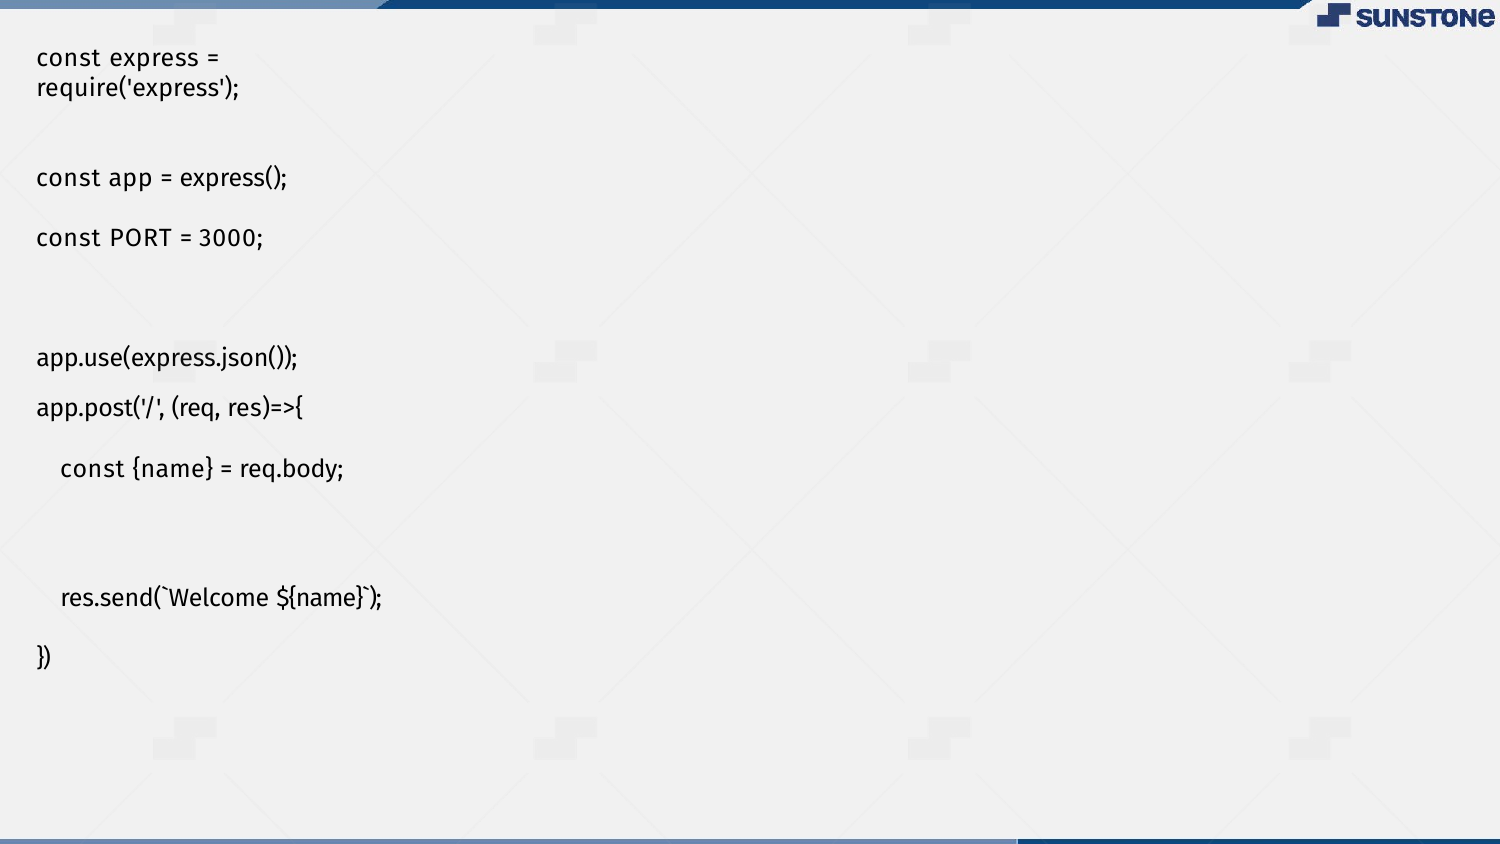

const express = require('express');
const app = express();

const PORT = 3000;
app.use(express.json());
app.post('/', (req, res)=>{

const {name} = req.body;
res.send(`Welcome ${name}`);

})